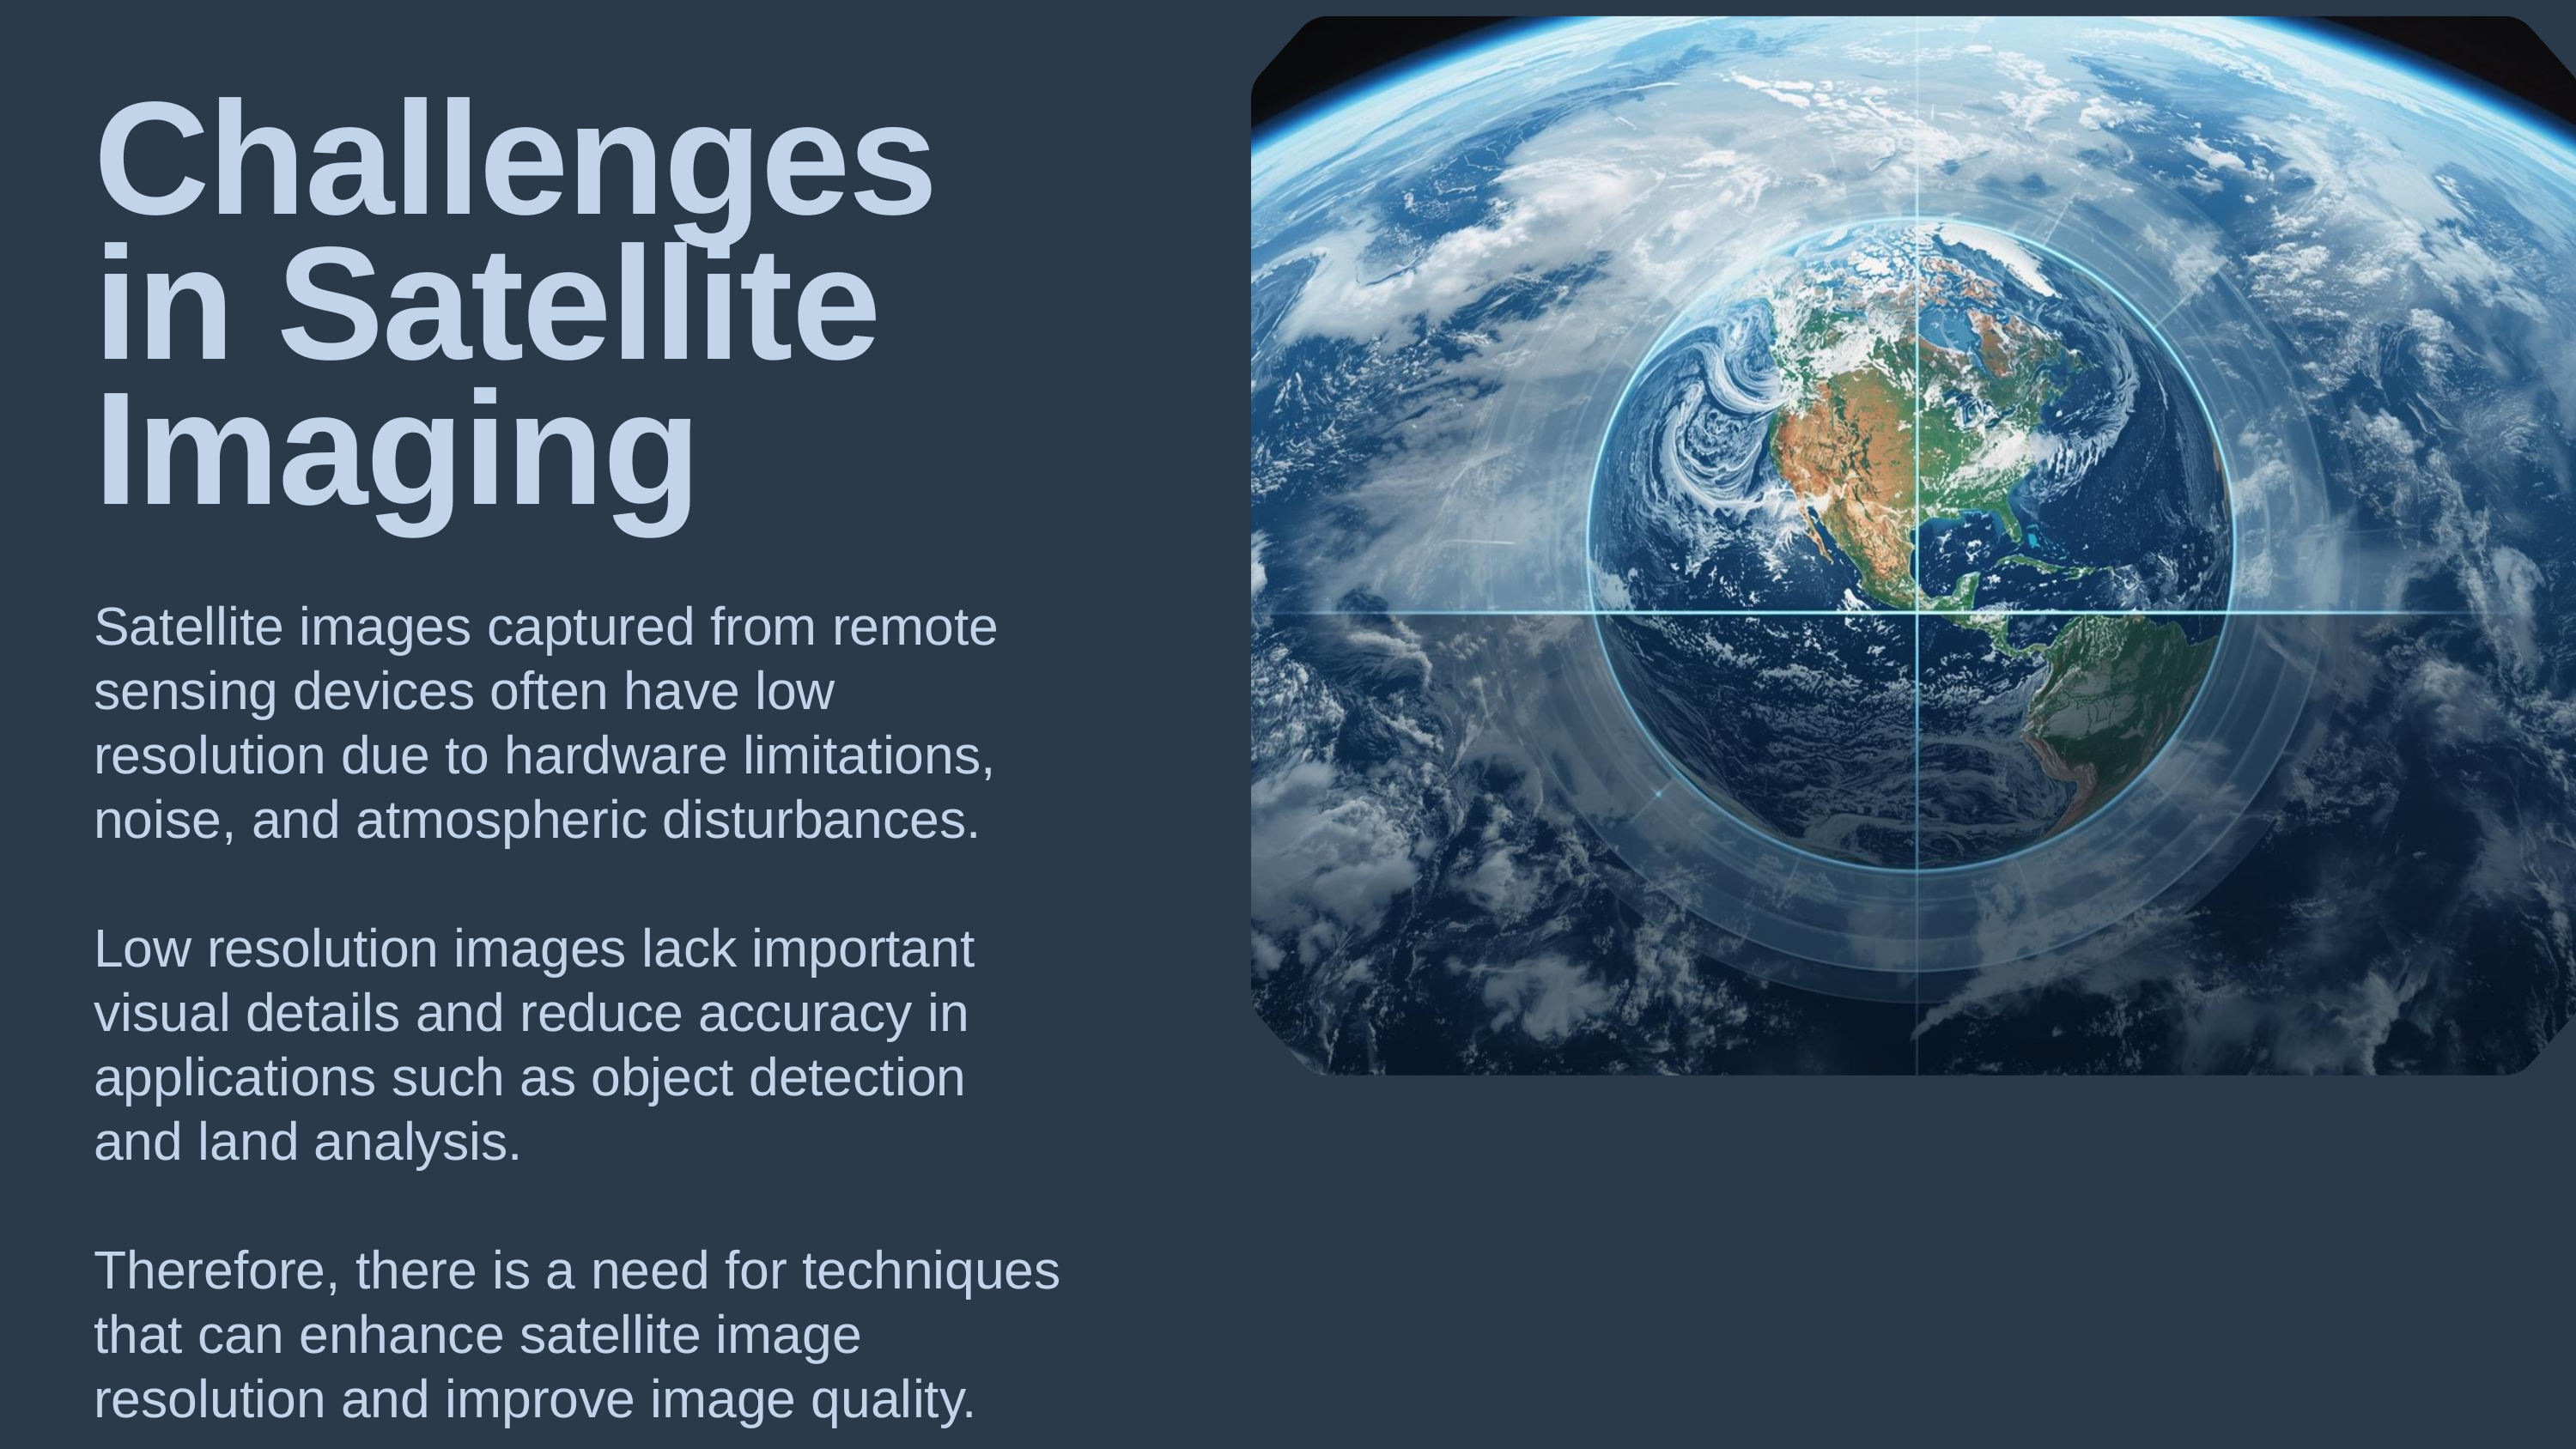

Challenges in Satellite Imaging
Satellite images captured from remote sensing devices often have low resolution due to hardware limitations, noise, and atmospheric disturbances.

Low resolution images lack important visual details and reduce accuracy in applications such as object detection and land analysis.

Therefore, there is a need for techniques that can enhance satellite image resolution and improve image quality.